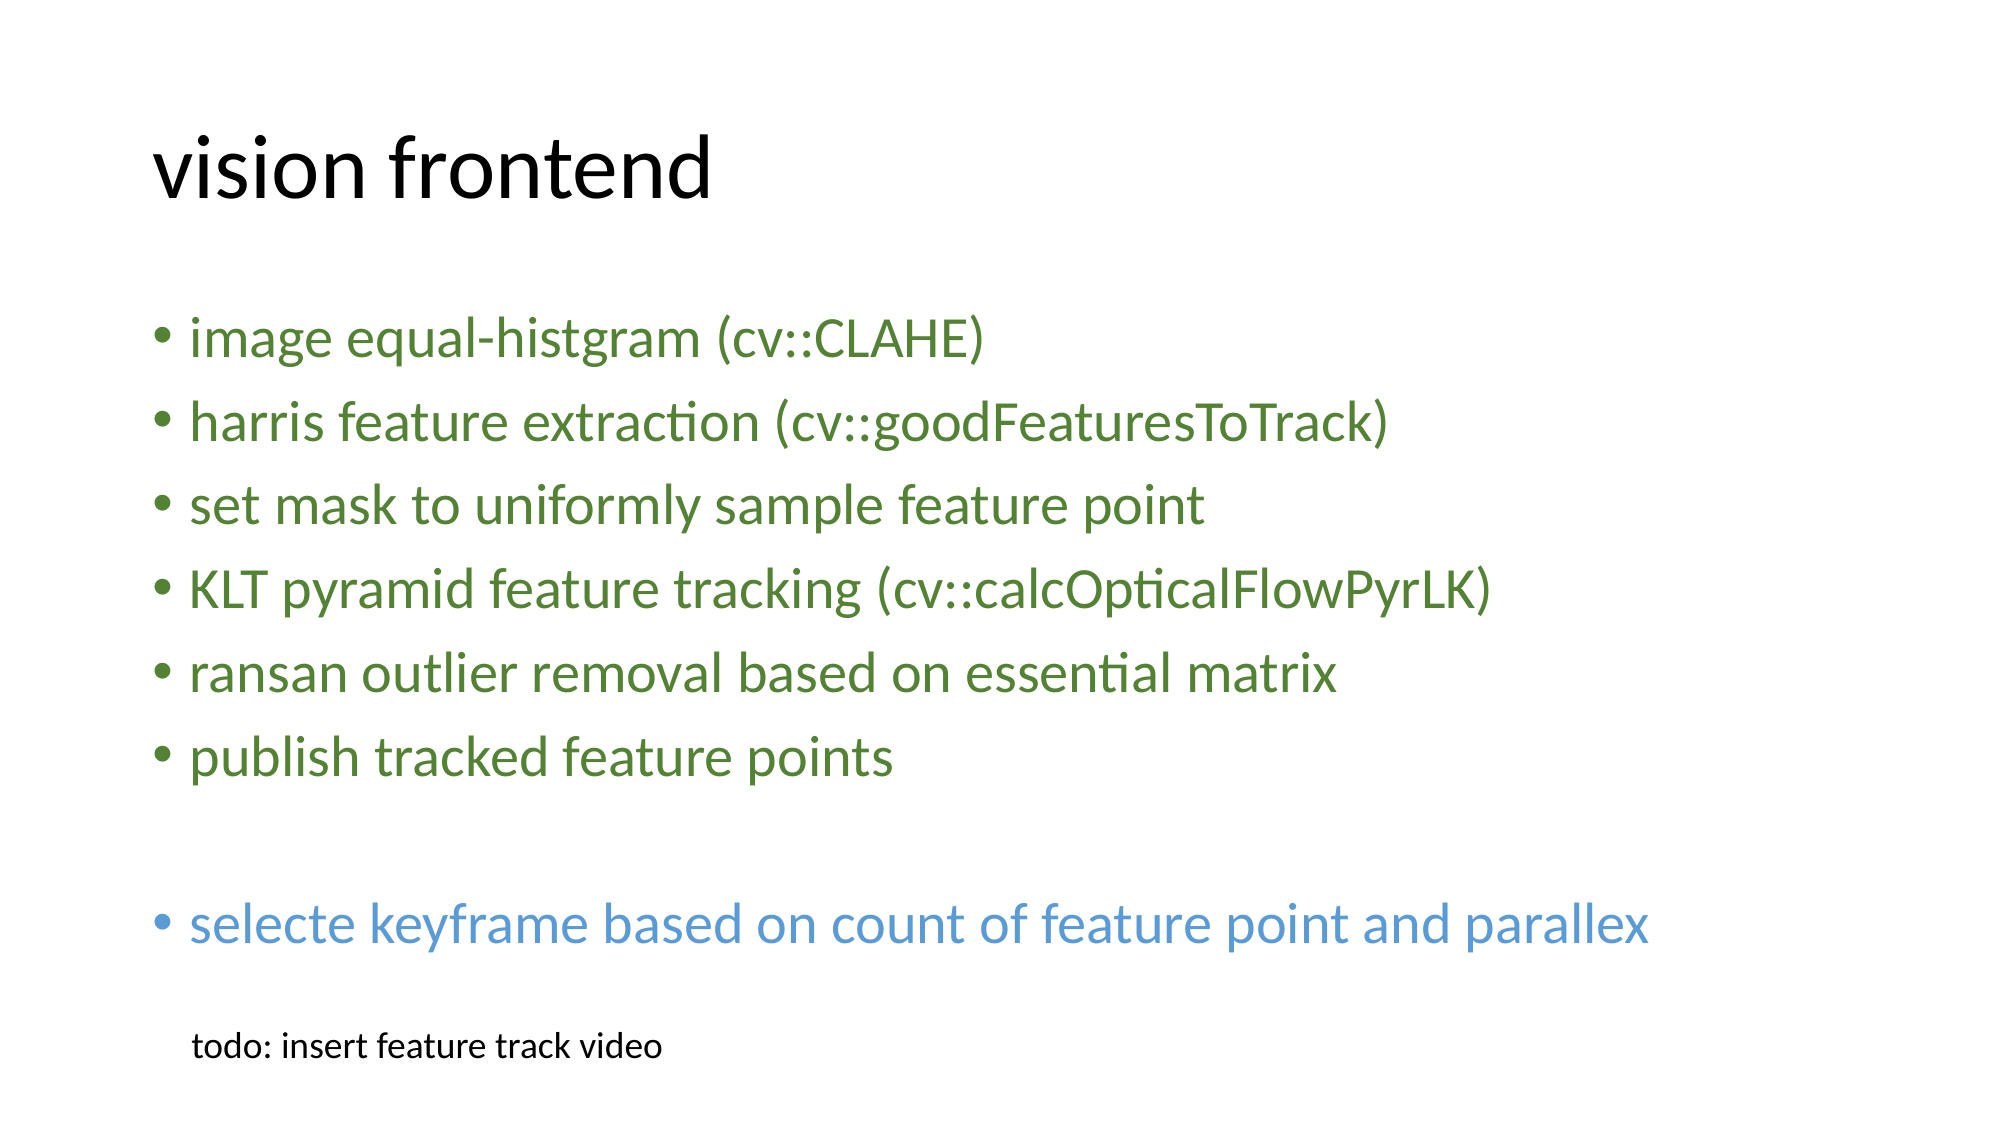

# vision frontend
image equal-histgram (cv::CLAHE)
harris feature extraction (cv::goodFeaturesToTrack)
set mask to uniformly sample feature point
KLT pyramid feature tracking (cv::calcOpticalFlowPyrLK)
ransan outlier removal based on essential matrix
publish tracked feature points

selecte keyframe based on count of feature point and parallex
todo: insert feature track video